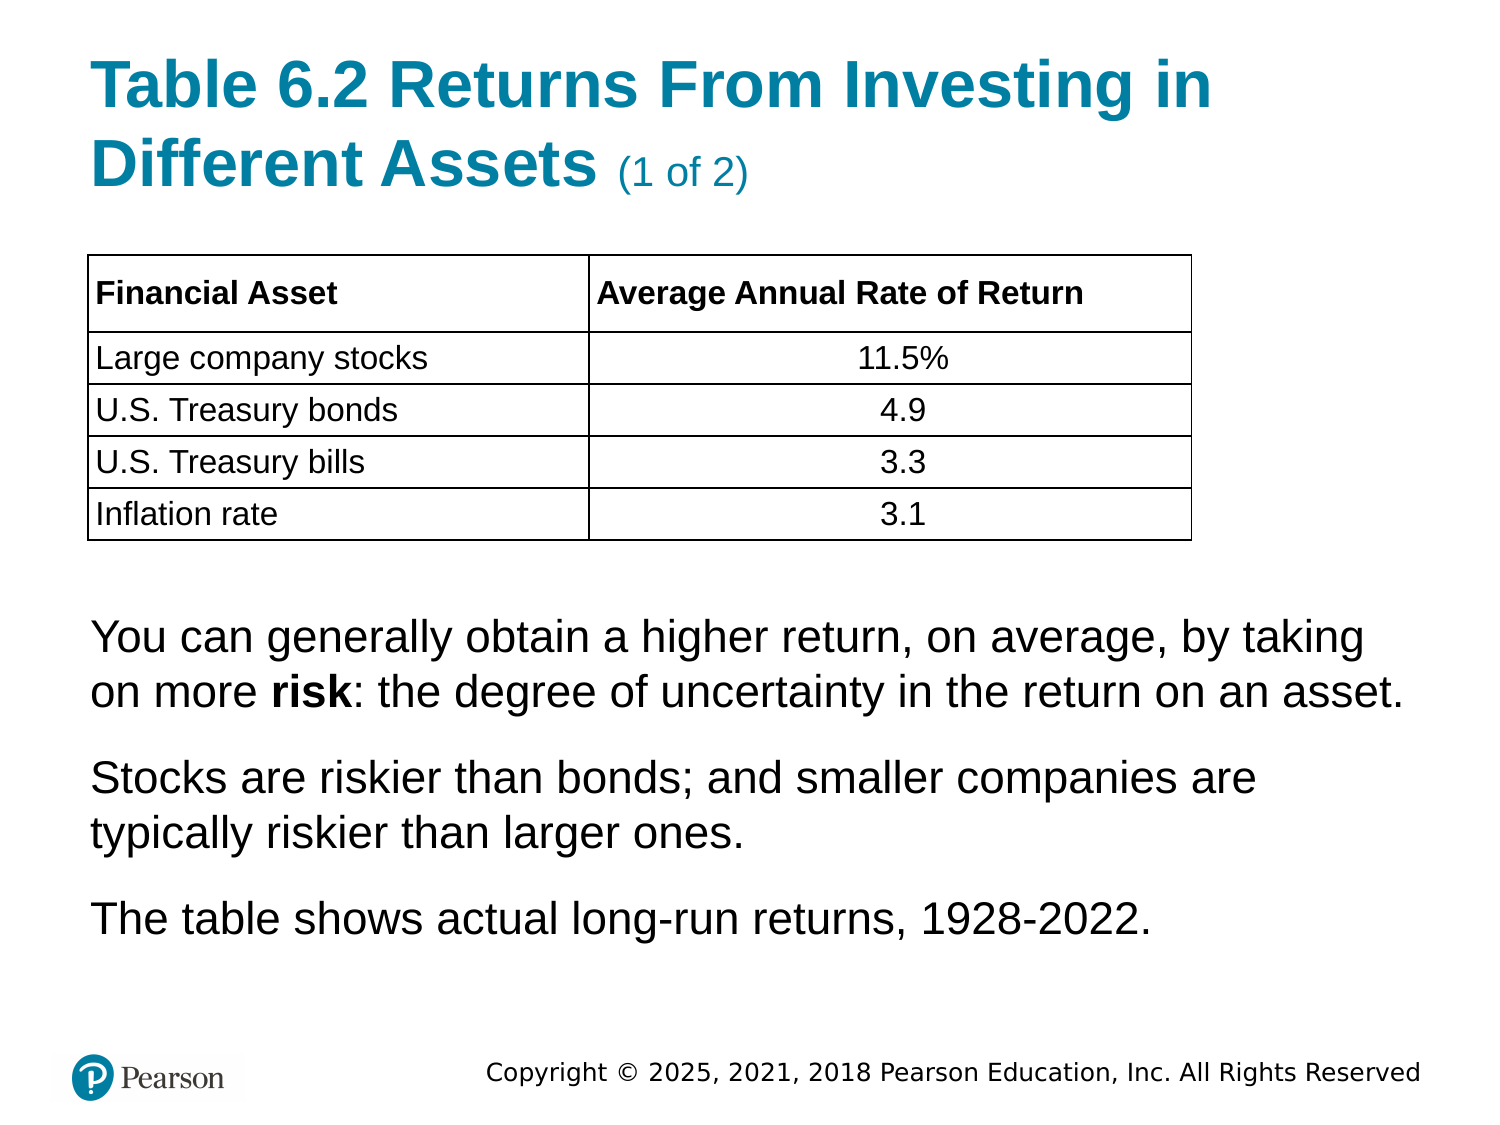

# Table 6.2 Returns From Investing in Different Assets (1 of 2)
| Financial Asset | Average Annual Rate of Return |
| --- | --- |
| Large company stocks | 11.5% |
| U.S. Treasury bonds | 4.9 |
| U.S. Treasury bills | 3.3 |
| Inflation rate | 3.1 |
You can generally obtain a higher return, on average, by taking on more risk: the degree of uncertainty in the return on an asset.
Stocks are riskier than bonds; and smaller companies are typically riskier than larger ones.
The table shows actual long-run returns, 1928-2022.